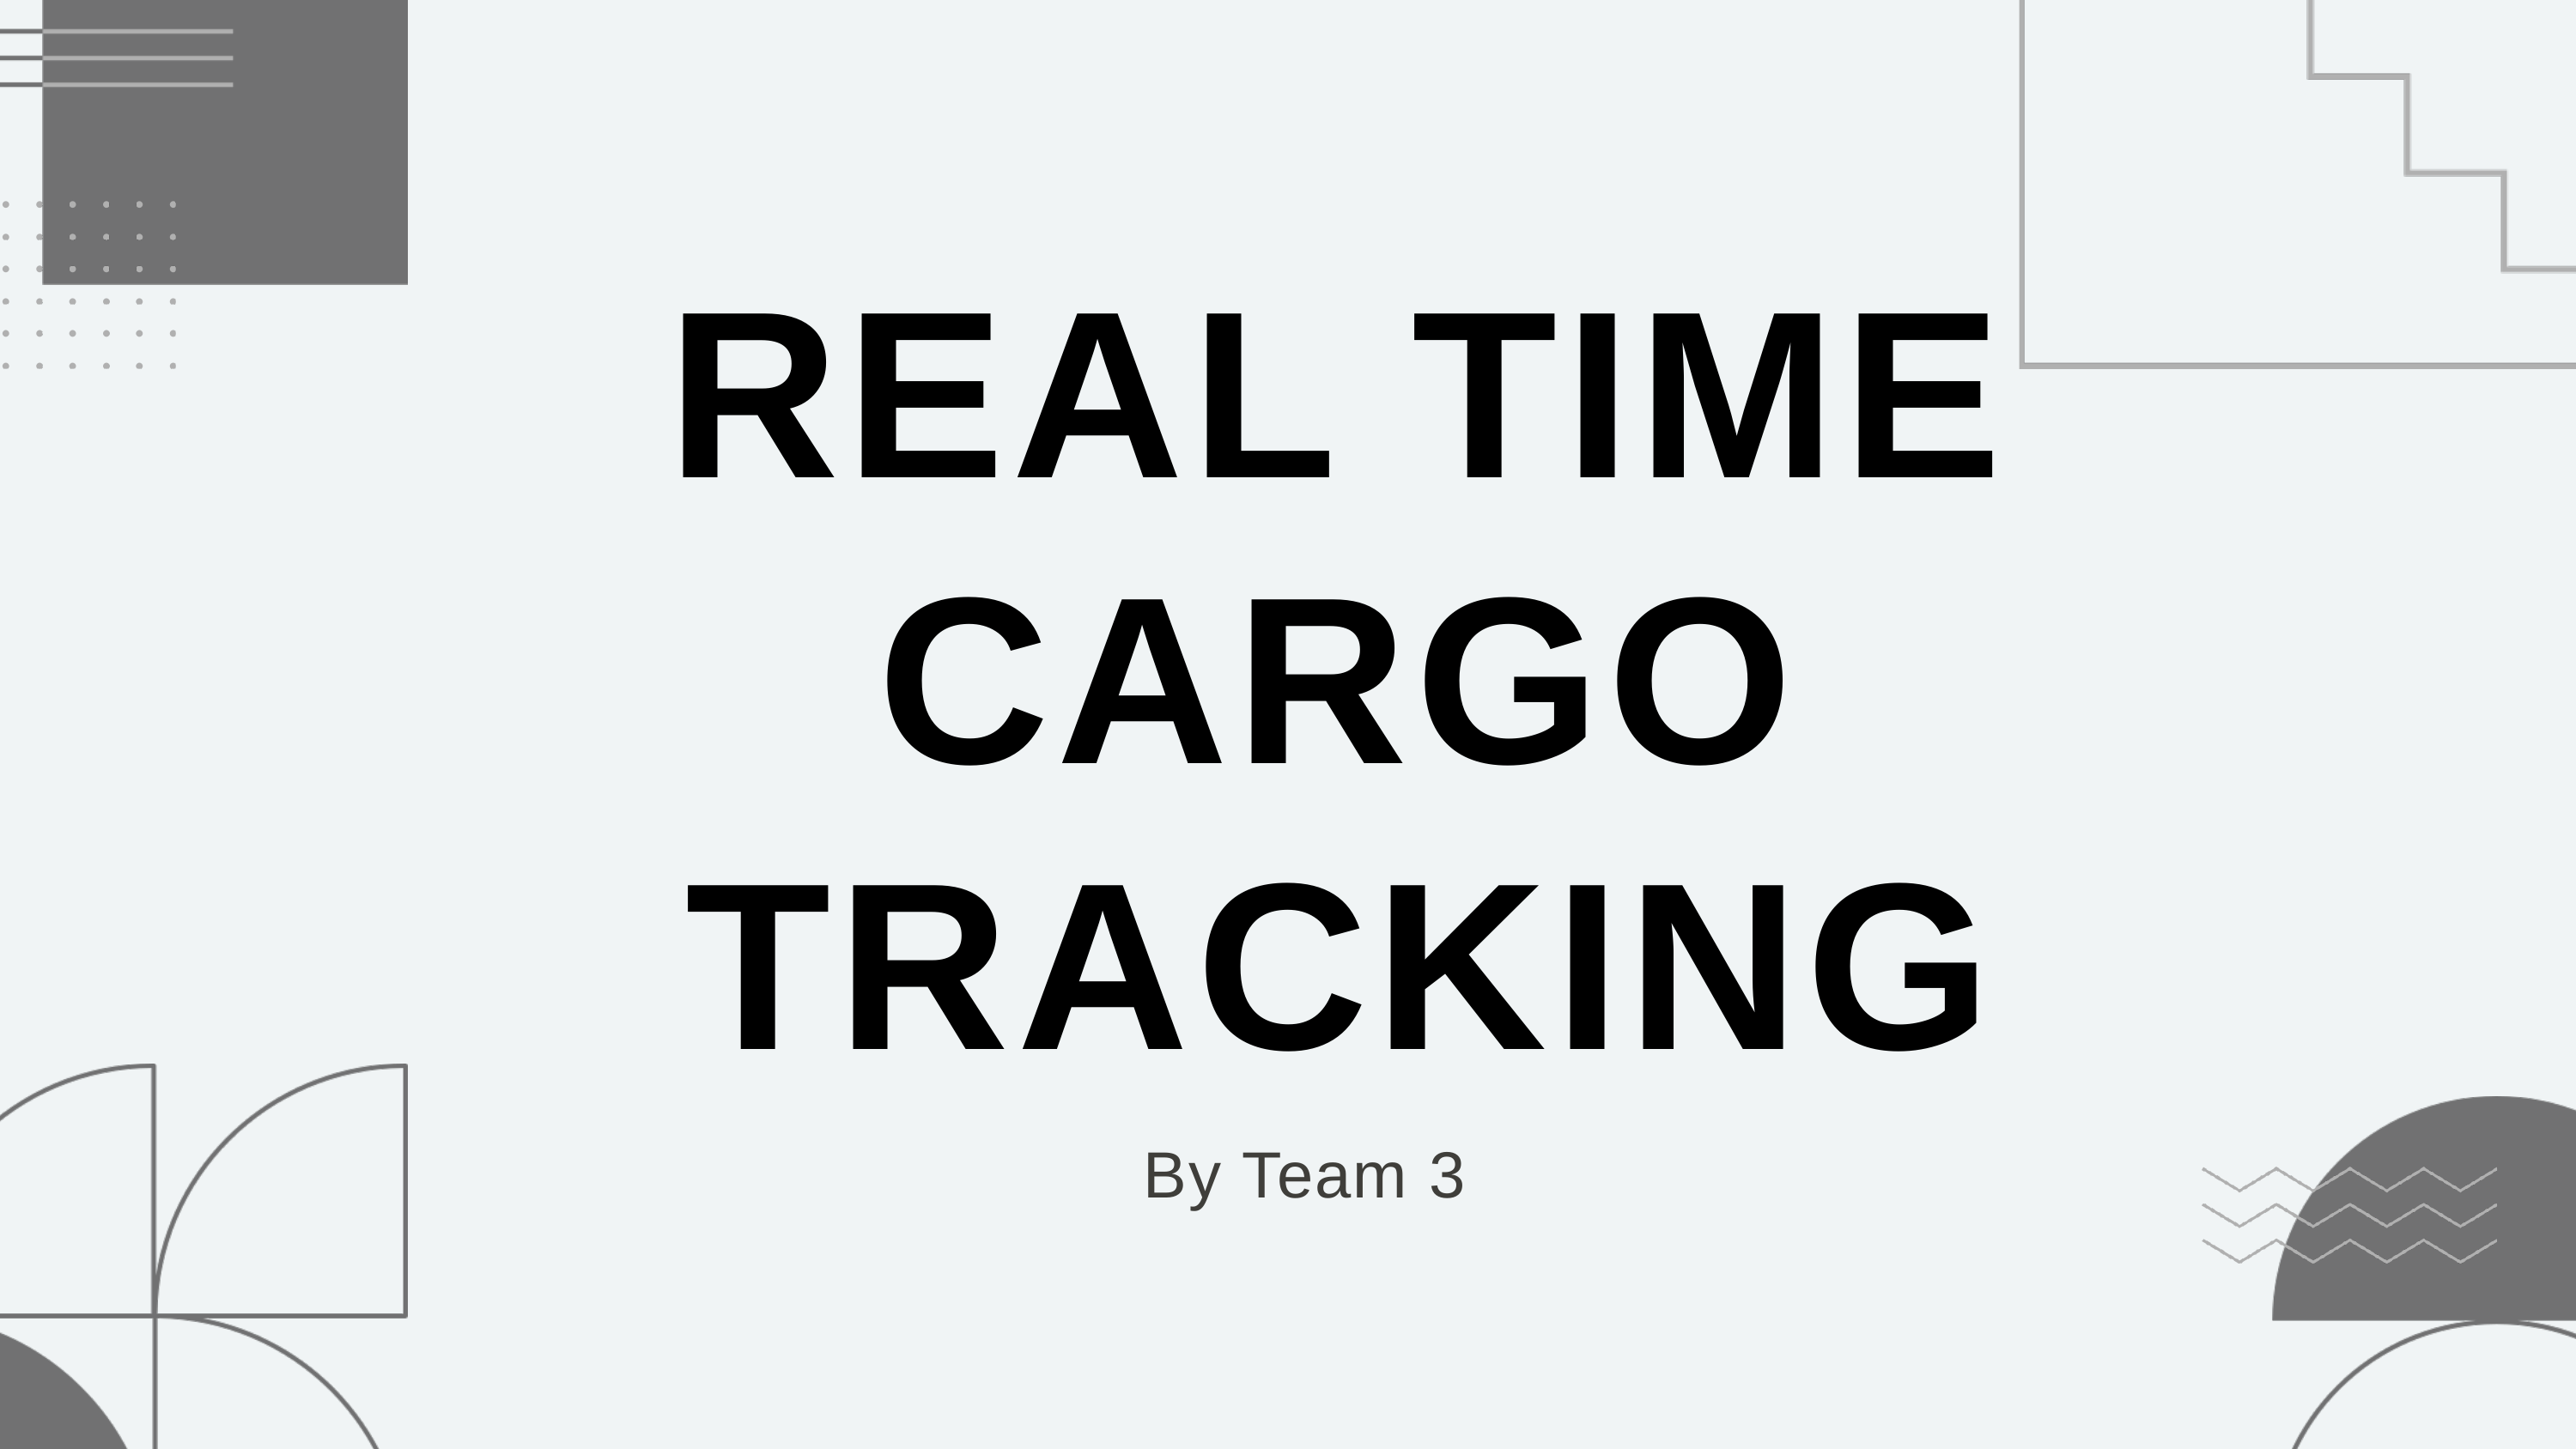

REAL TIME CARGO TRACKING

By Team 3